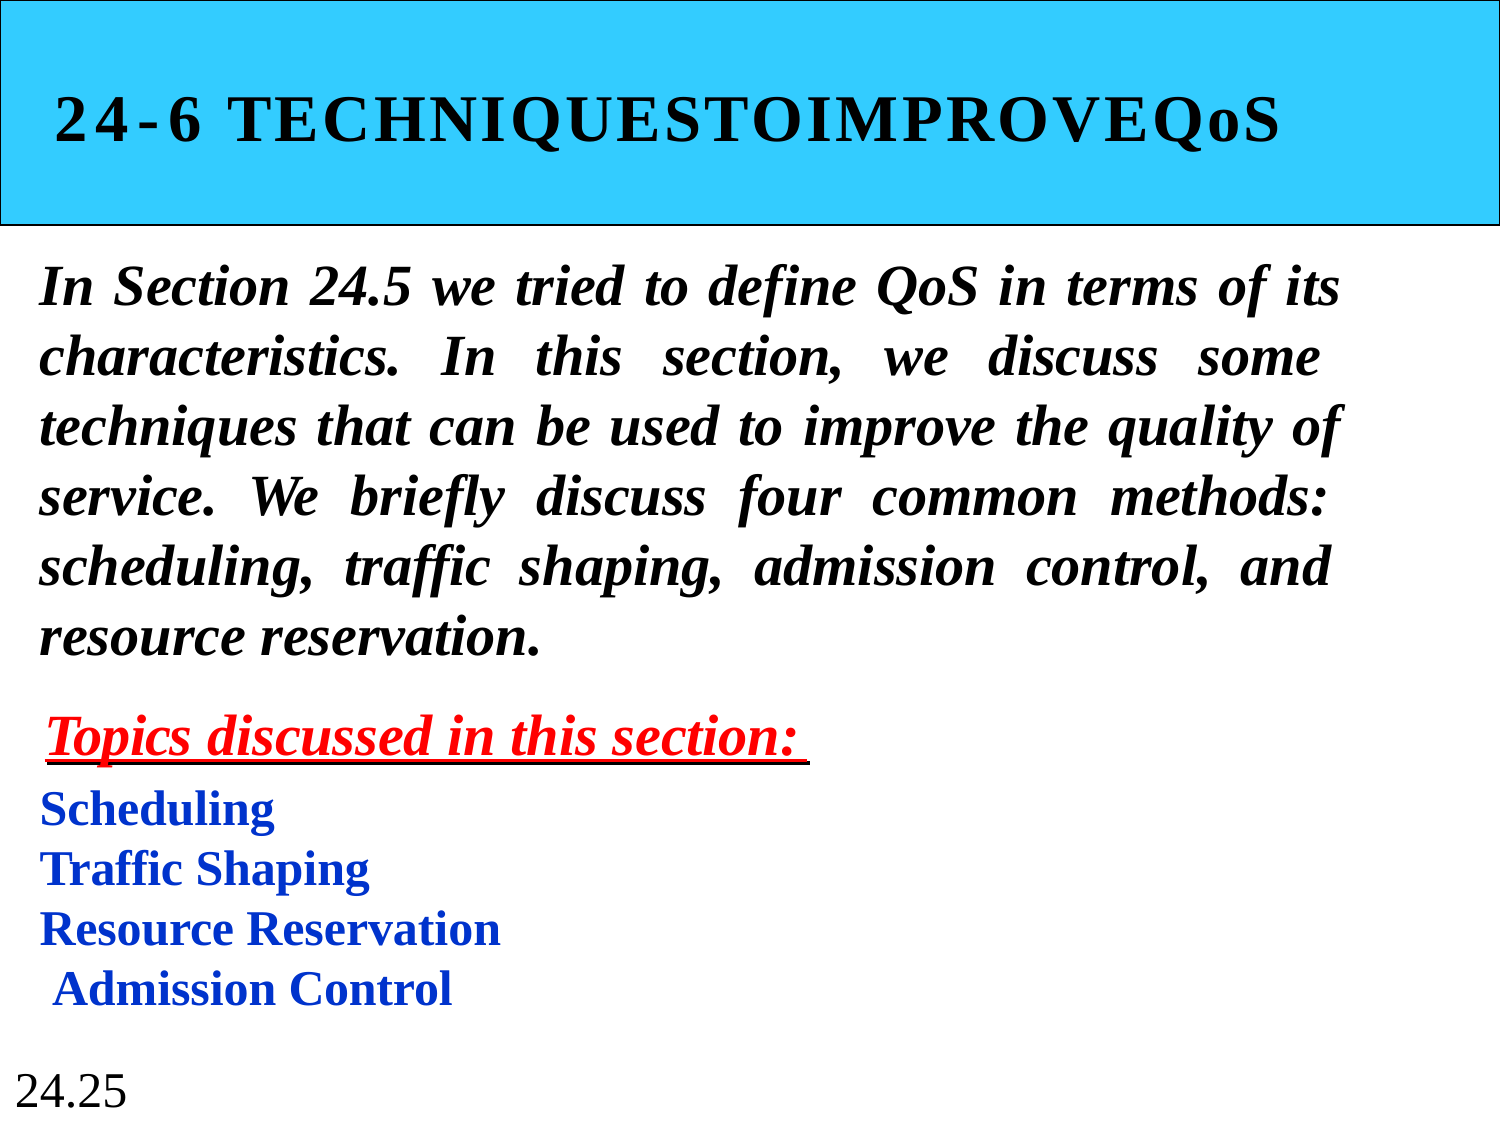

# 24-6 TECHNIQUESTOIMPROVEQoS
In Section 24.5 we tried to define QoS in terms of its  characteristics. In this section, we discuss some  techniques that can be used to improve the quality of  service. We briefly discuss four common methods:  scheduling, traffic shaping, admission control, and  resource reservation.
Topics discussed in this section:
Scheduling  Traffic Shaping
Resource Reservation  Admission Control

24.25